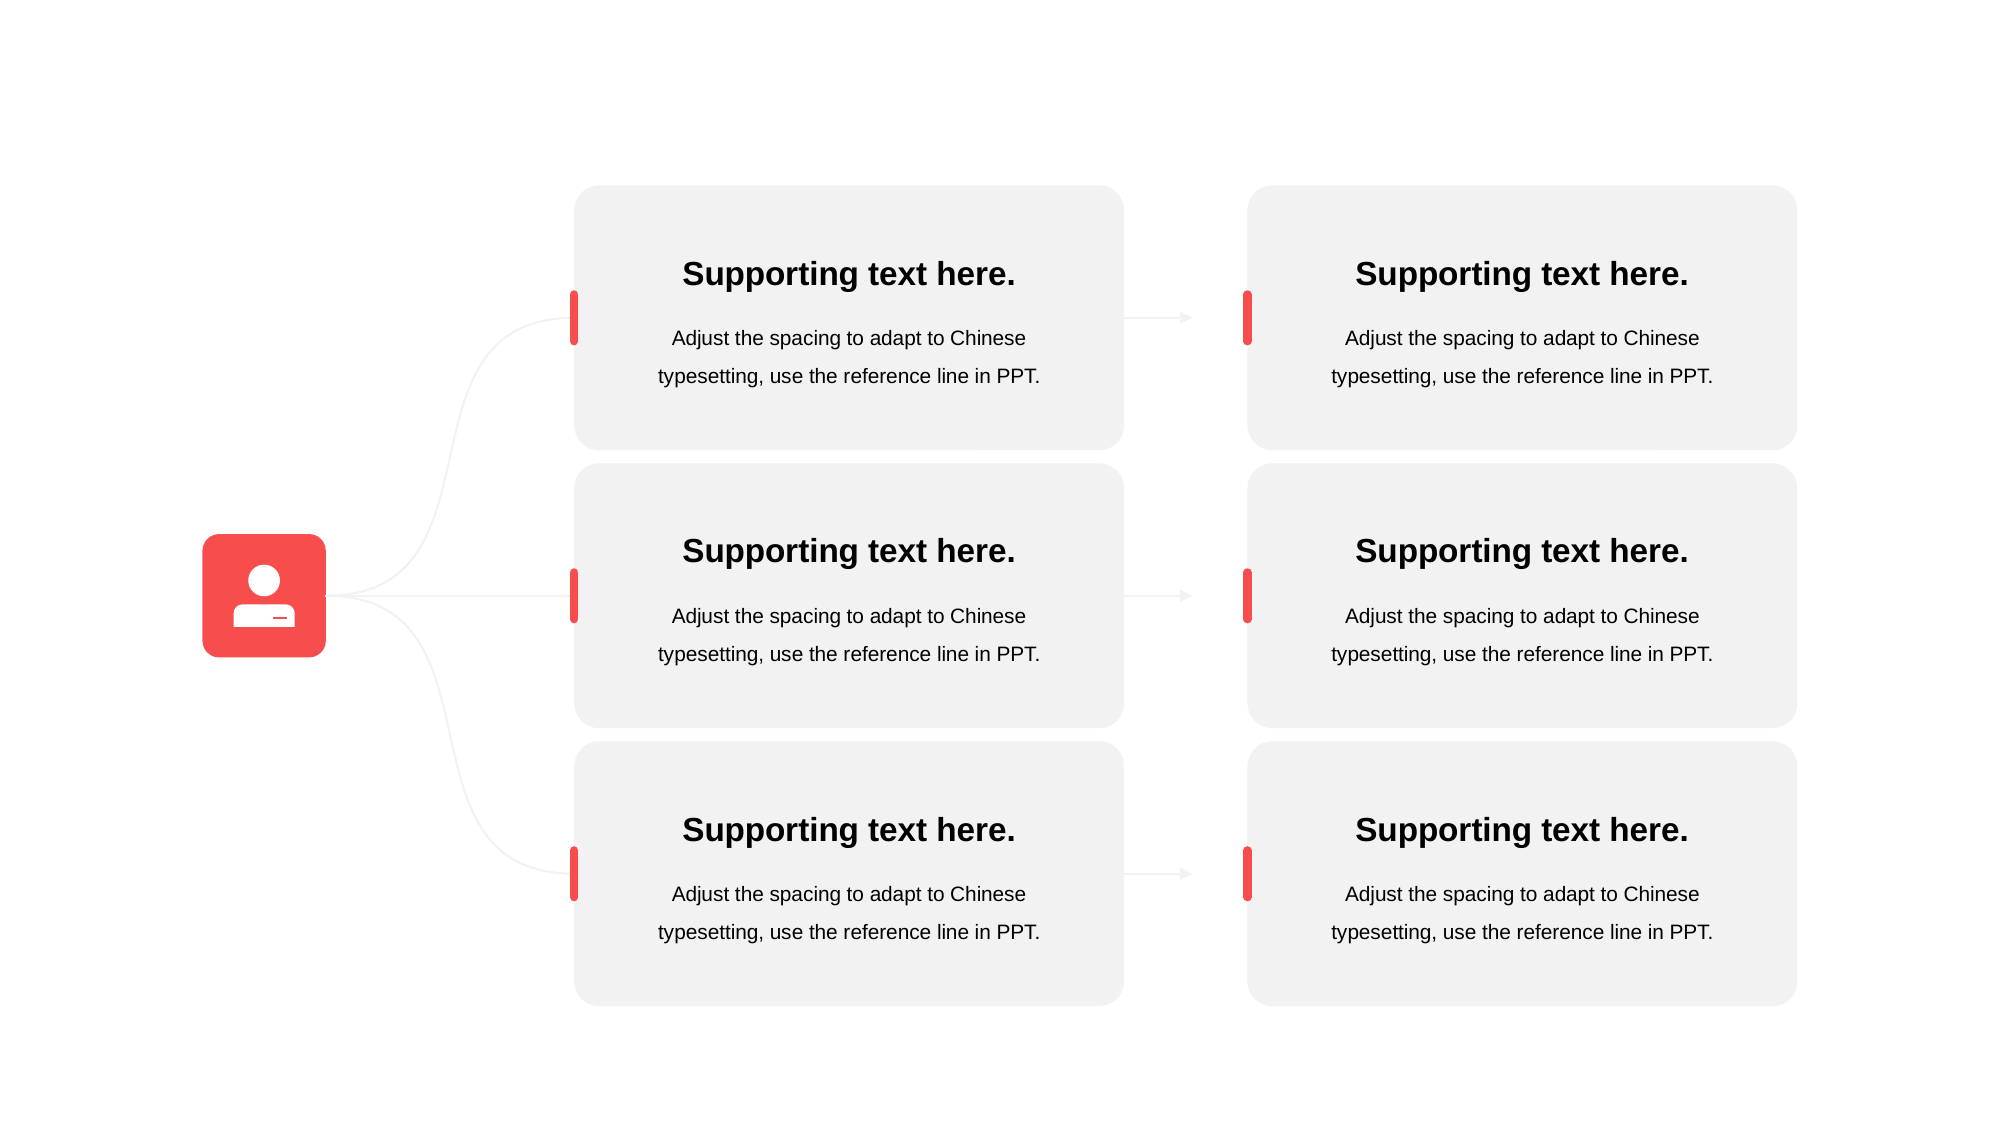

Supporting text here.
Adjust the spacing to adapt to Chinese typesetting, use the reference line in PPT.
Supporting text here.
Adjust the spacing to adapt to Chinese typesetting, use the reference line in PPT.

Supporting text here.
Adjust the spacing to adapt to Chinese typesetting, use the reference line in PPT.
Supporting text here.
Adjust the spacing to adapt to Chinese typesetting, use the reference line in PPT.

Supporting text here.
Adjust the spacing to adapt to Chinese typesetting, use the reference line in PPT.
Supporting text here.
Adjust the spacing to adapt to Chinese typesetting, use the reference line in PPT.